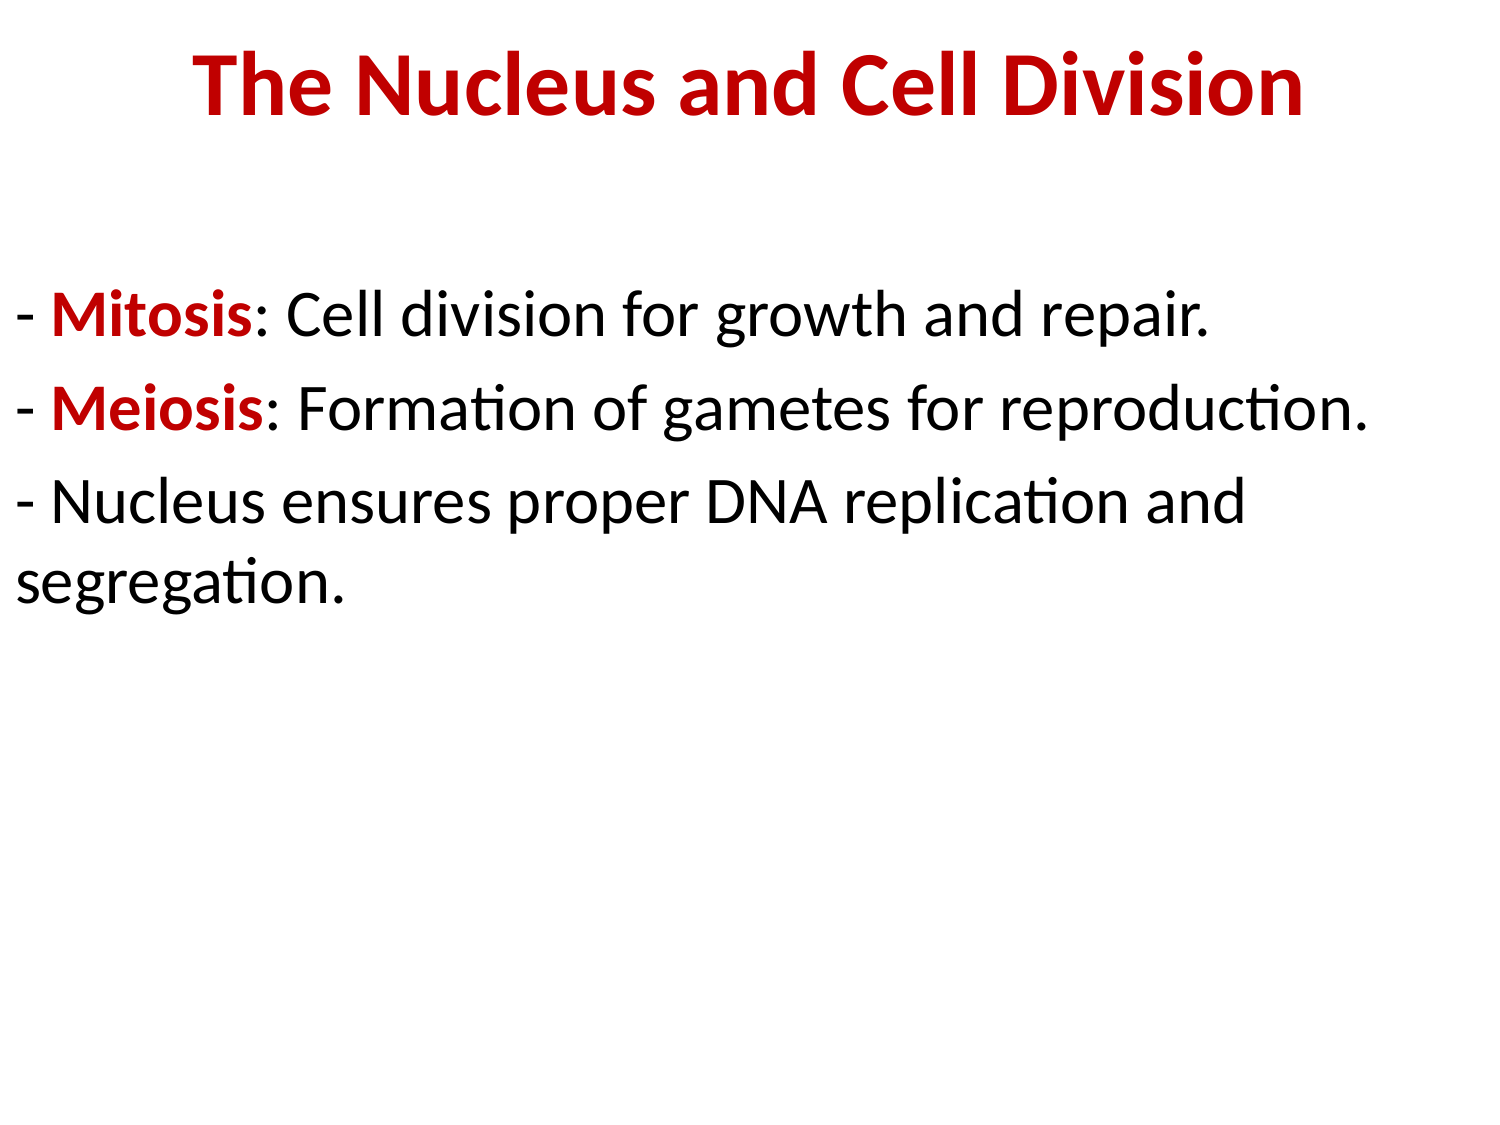

# The Nucleus and Cell Division
- Mitosis: Cell division for growth and repair.
- Meiosis: Formation of gametes for reproduction.
- Nucleus ensures proper DNA replication and segregation.